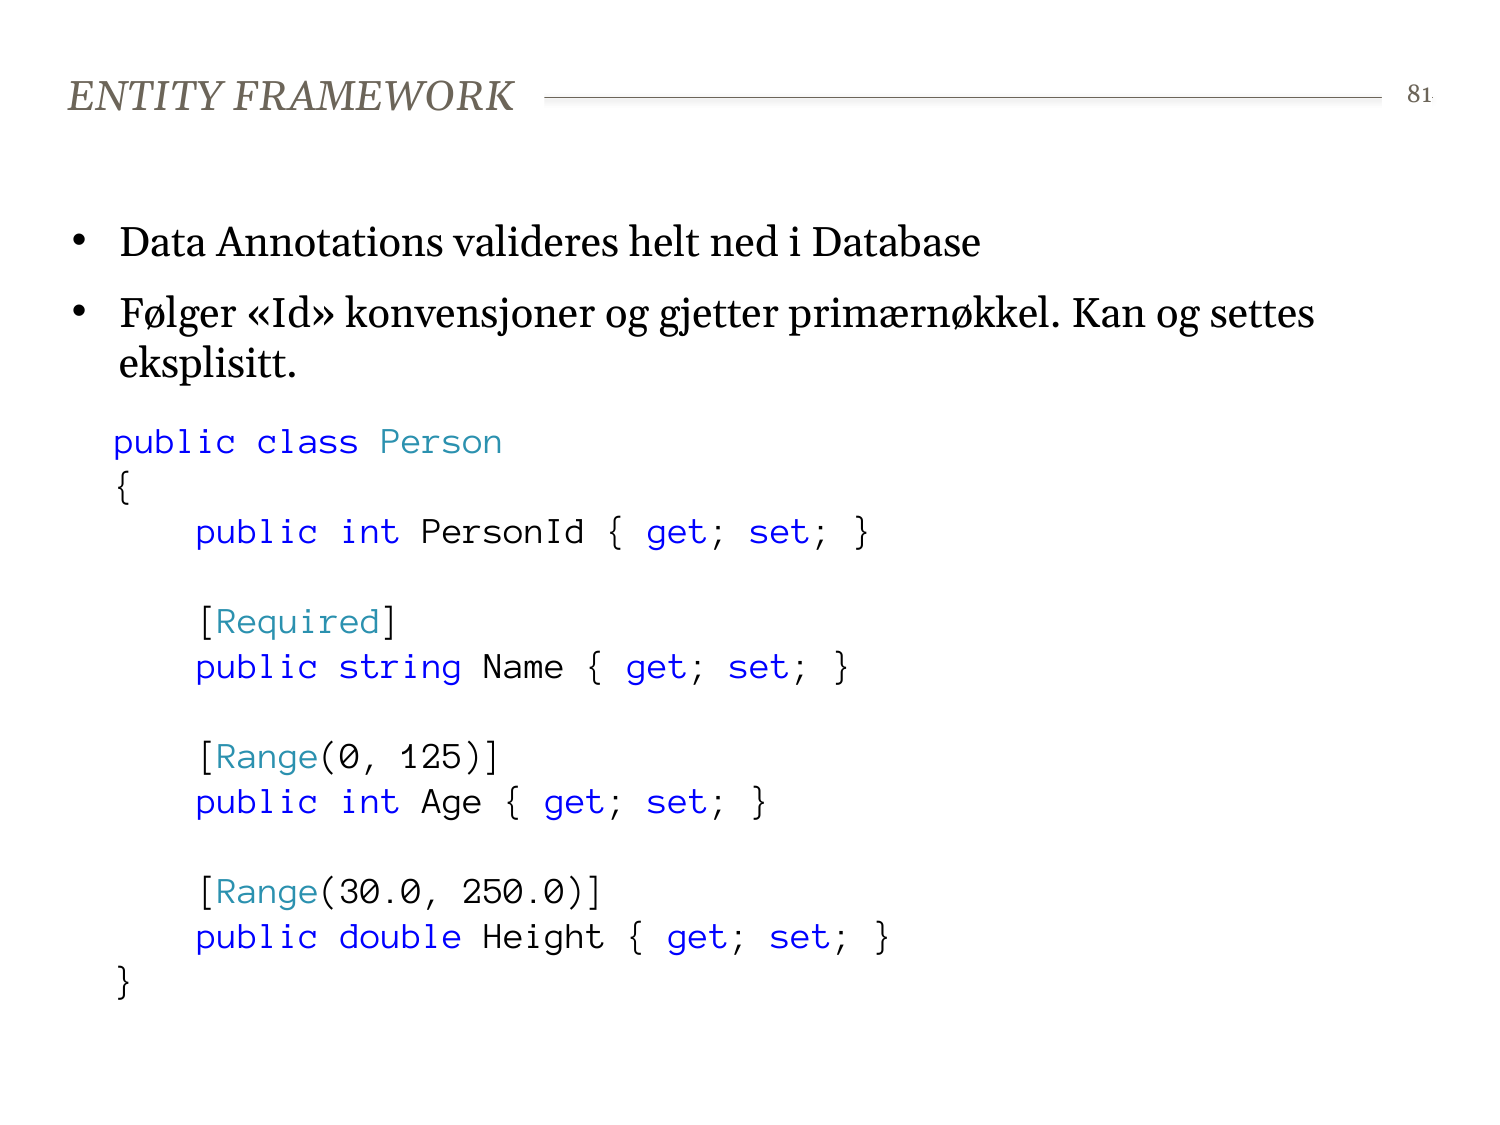

# Entity Framework
81
Data Annotations valideres helt ned i Database
Følger «Id» konvensjoner og gjetter primærnøkkel. Kan og settes eksplisitt.

public class Person
{
    public int PersonId { get; set; }

    [Required]
    public string Name { get; set; }

    [Range(0, 125)]
    public int Age { get; set; }

    [Range(30.0, 250.0)]
    public double Height { get; set; }
}